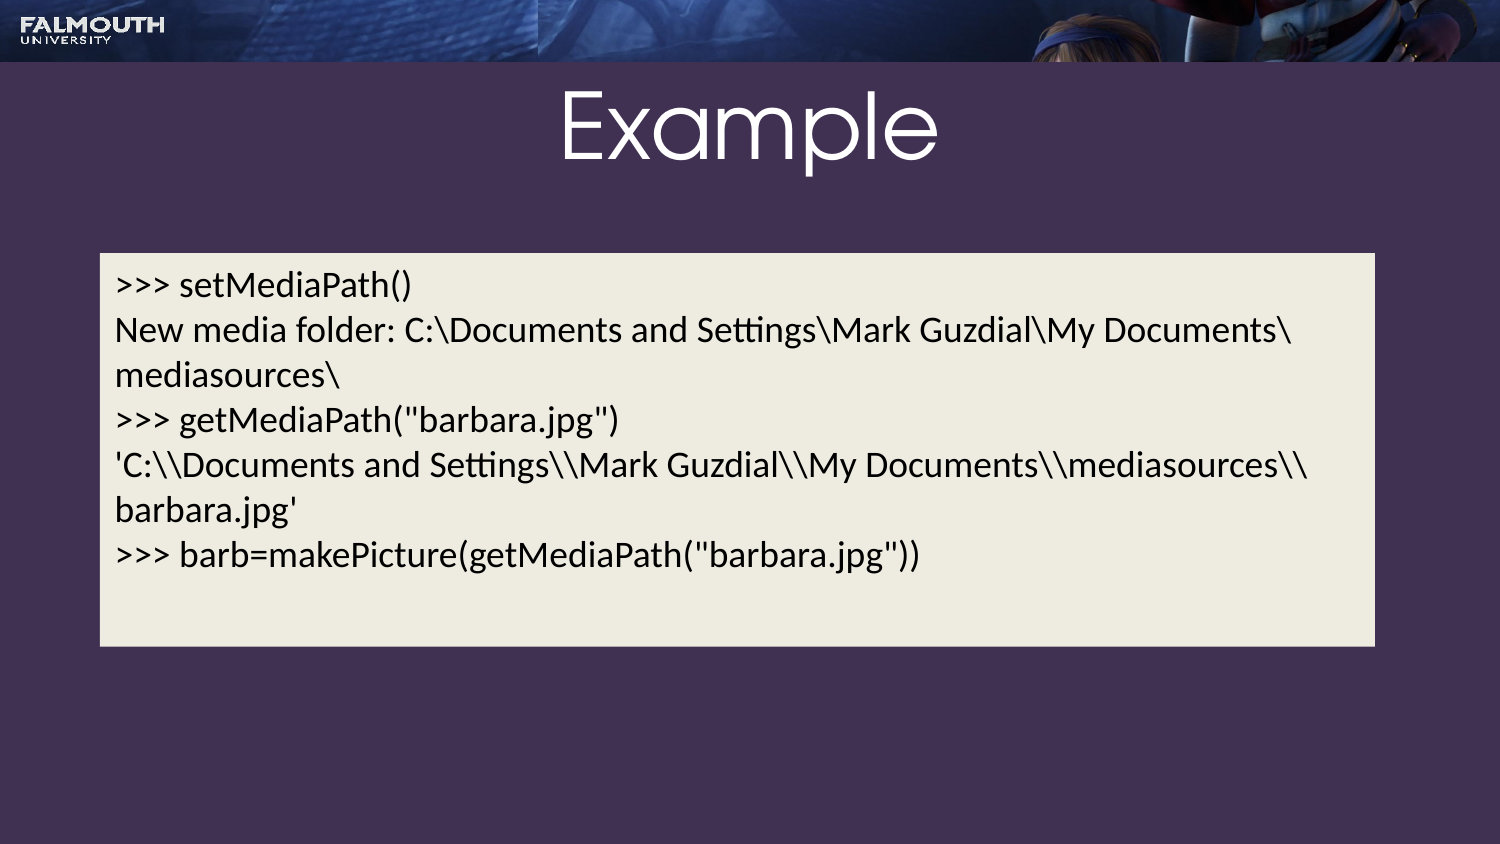

# Example
>>> setMediaPath()
New media folder: C:\Documents and Settings\Mark Guzdial\My Documents\mediasources\
>>> getMediaPath("barbara.jpg")
'C:\\Documents and Settings\\Mark Guzdial\\My Documents\\mediasources\\barbara.jpg'
>>> barb=makePicture(getMediaPath("barbara.jpg"))